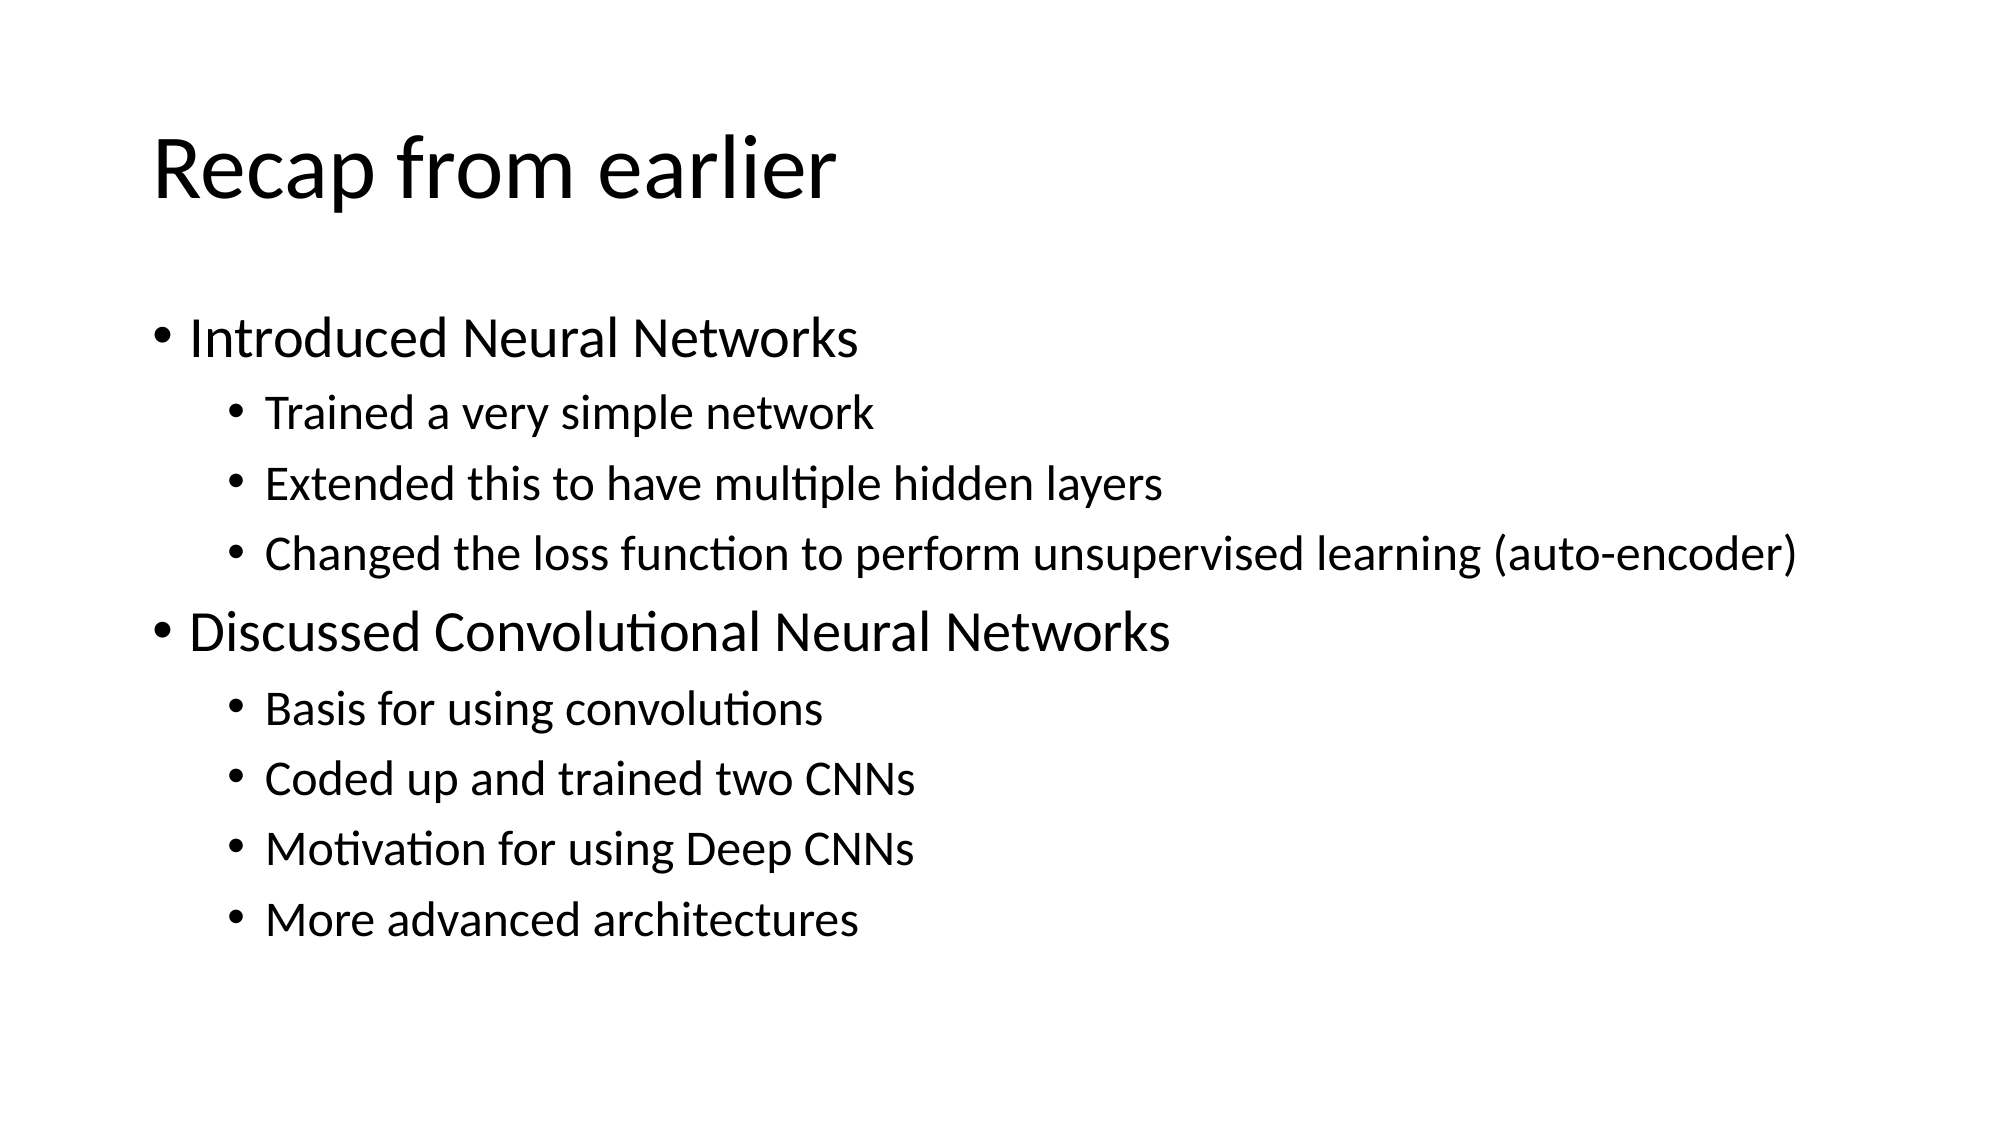

Recap from earlier
Introduced Neural Networks
Trained a very simple network
Extended this to have multiple hidden layers
Changed the loss function to perform unsupervised learning (auto-encoder)
Discussed Convolutional Neural Networks
Basis for using convolutions
Coded up and trained two CNNs
Motivation for using Deep CNNs
More advanced architectures